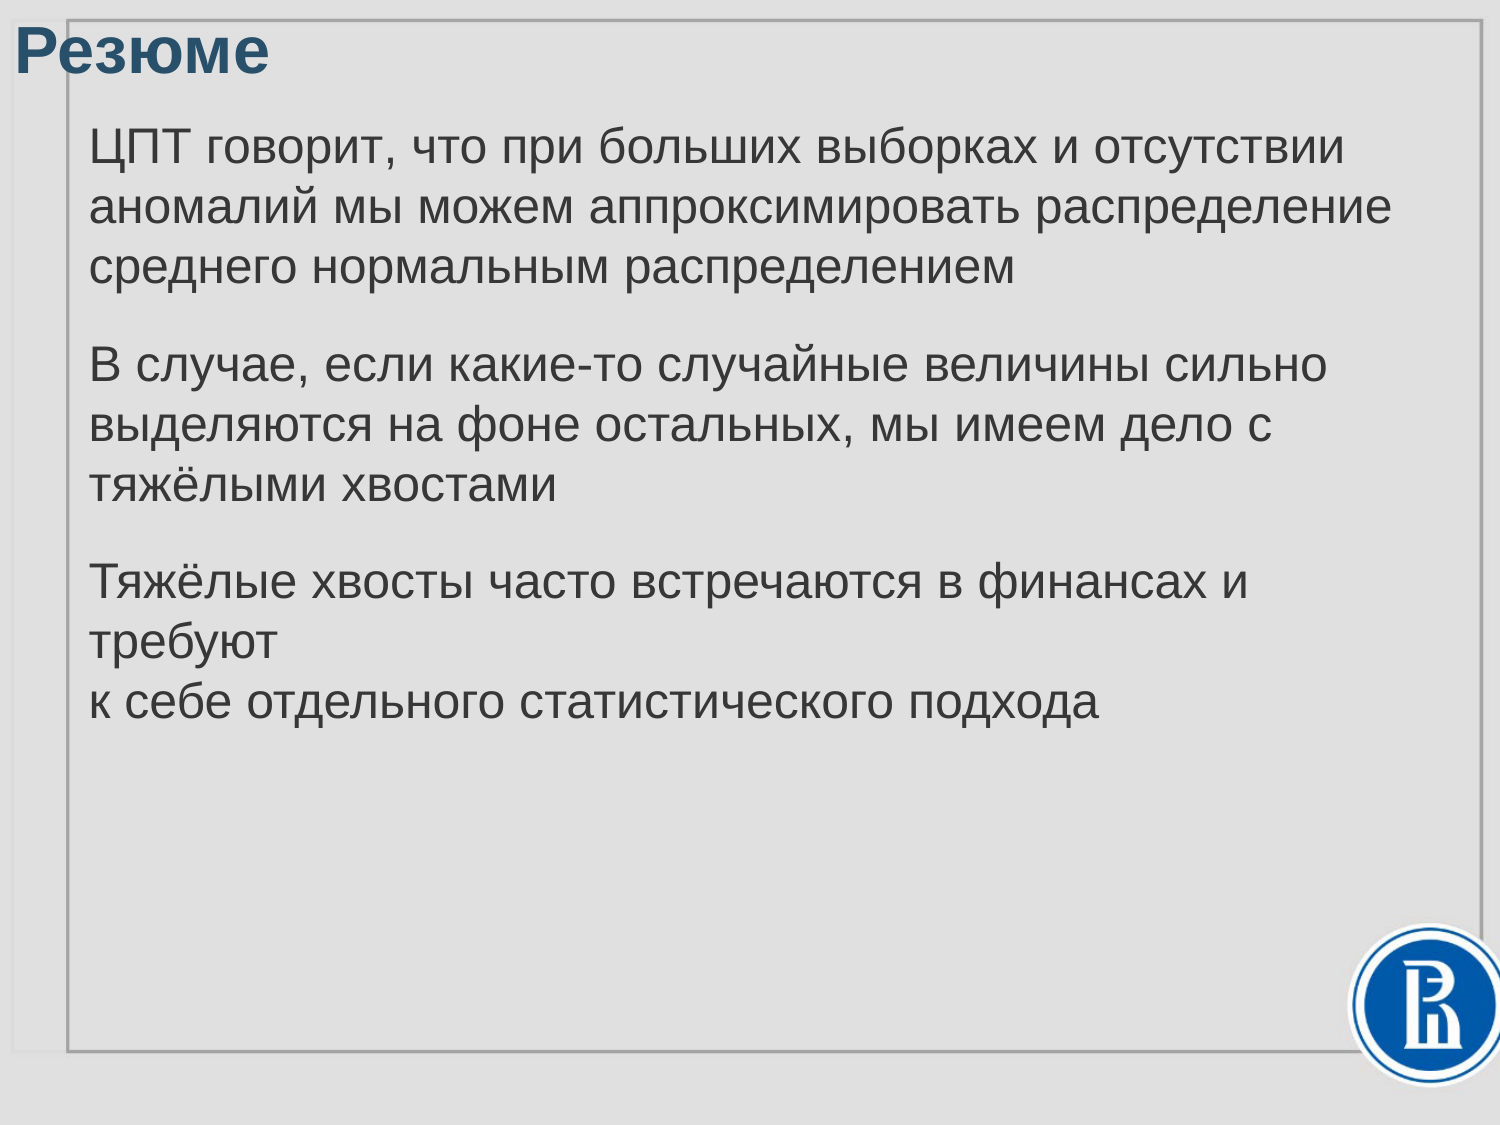

Резюме
ЦПТ говорит, что при больших выборках и отсутствии аномалий мы можем аппроксимировать распределение среднего нормальным распределением
В случае, если какие-то случайные величины сильно выделяются на фоне остальных, мы имеем дело с тяжёлыми хвостами
Тяжёлые хвосты часто встречаются в финансах и требуют
к себе отдельного статистического подхода